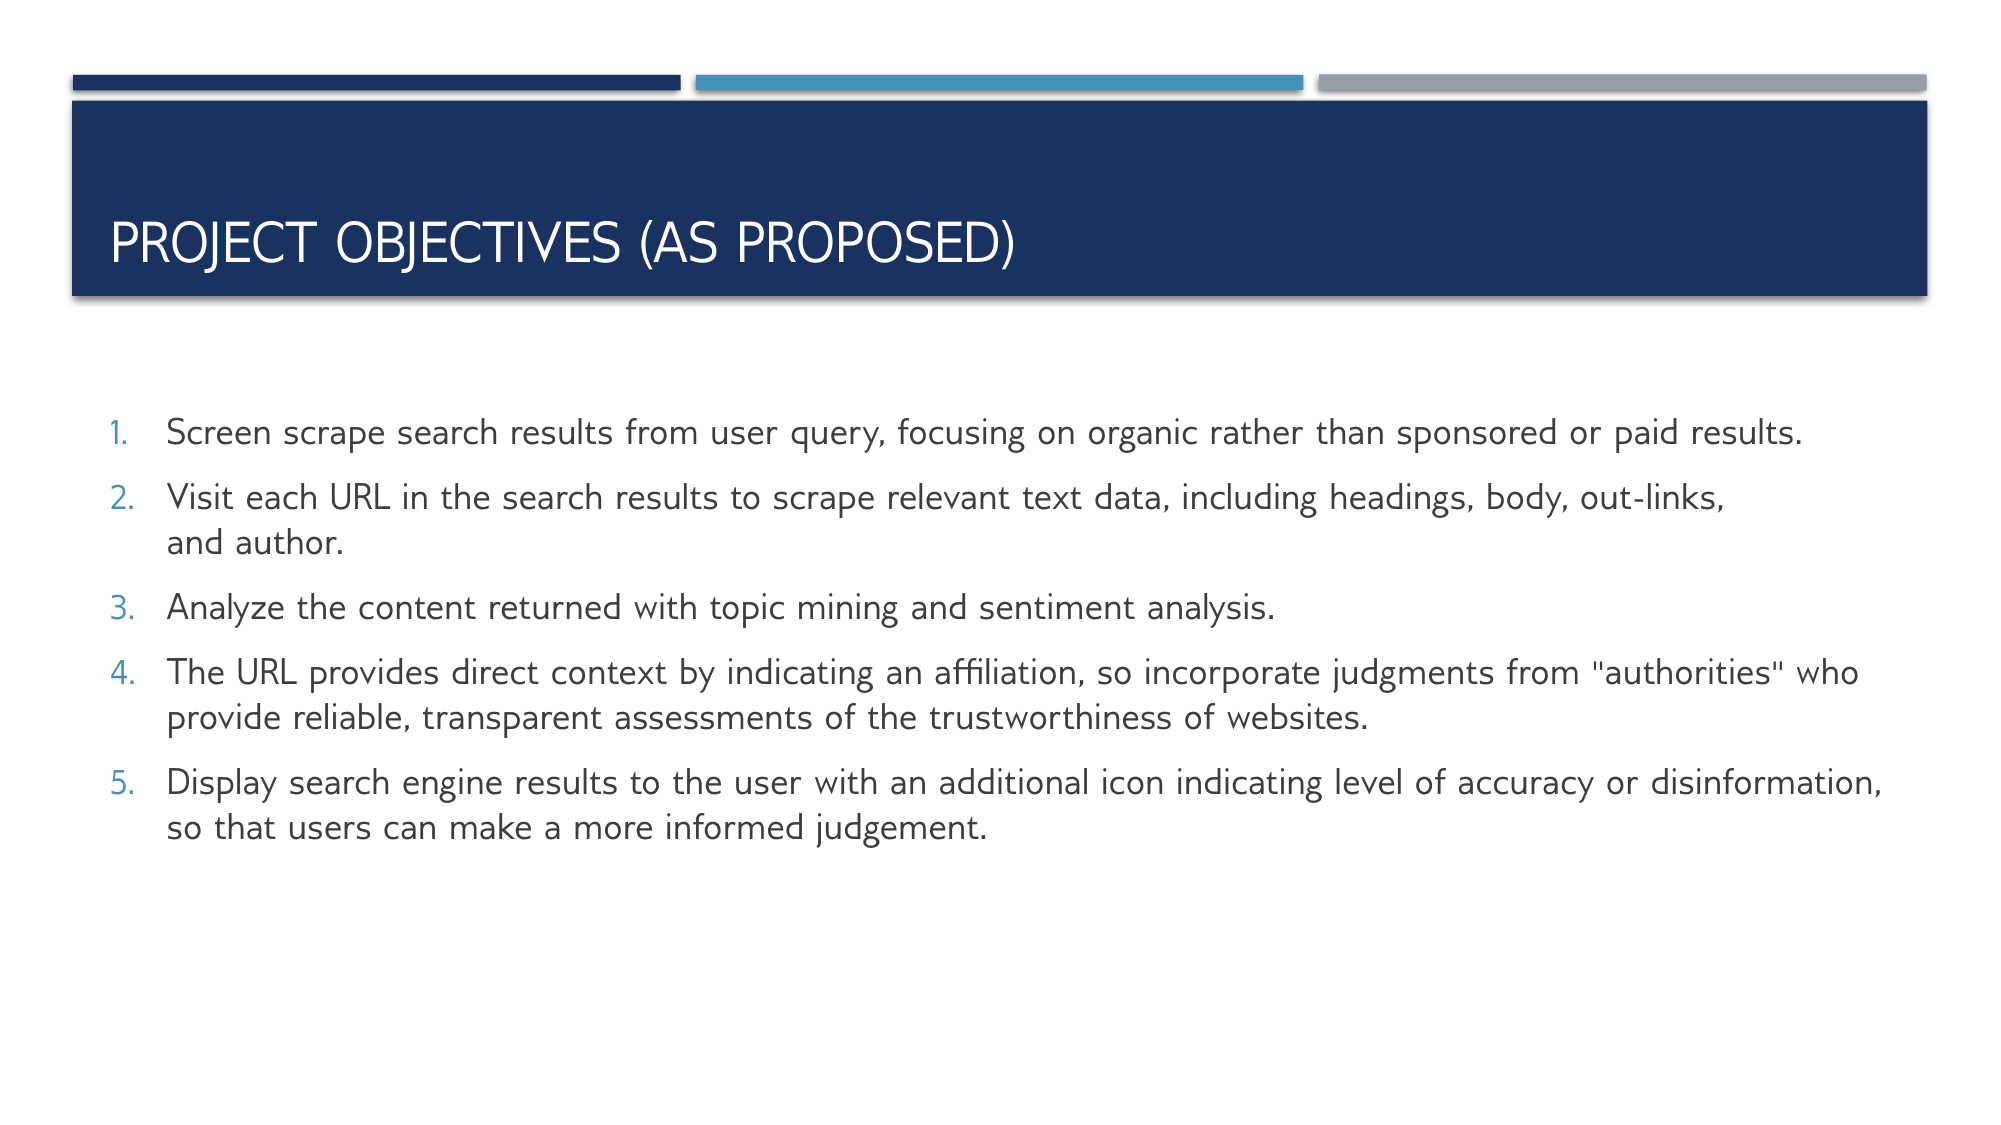

# Project Objectives (as proposed)
Screen scrape search results from user query, focusing on organic rather than sponsored or paid results.
Visit each URL in the search results to scrape relevant text data, including headings, body, out-links, and author.
Analyze the content returned with topic mining and sentiment analysis.
The URL provides direct context by indicating an affiliation, so incorporate judgments from "authorities" who provide reliable, transparent assessments of the trustworthiness of websites.
Display search engine results to the user with an additional icon indicating level of accuracy or disinformation, so that users can make a more informed judgement.